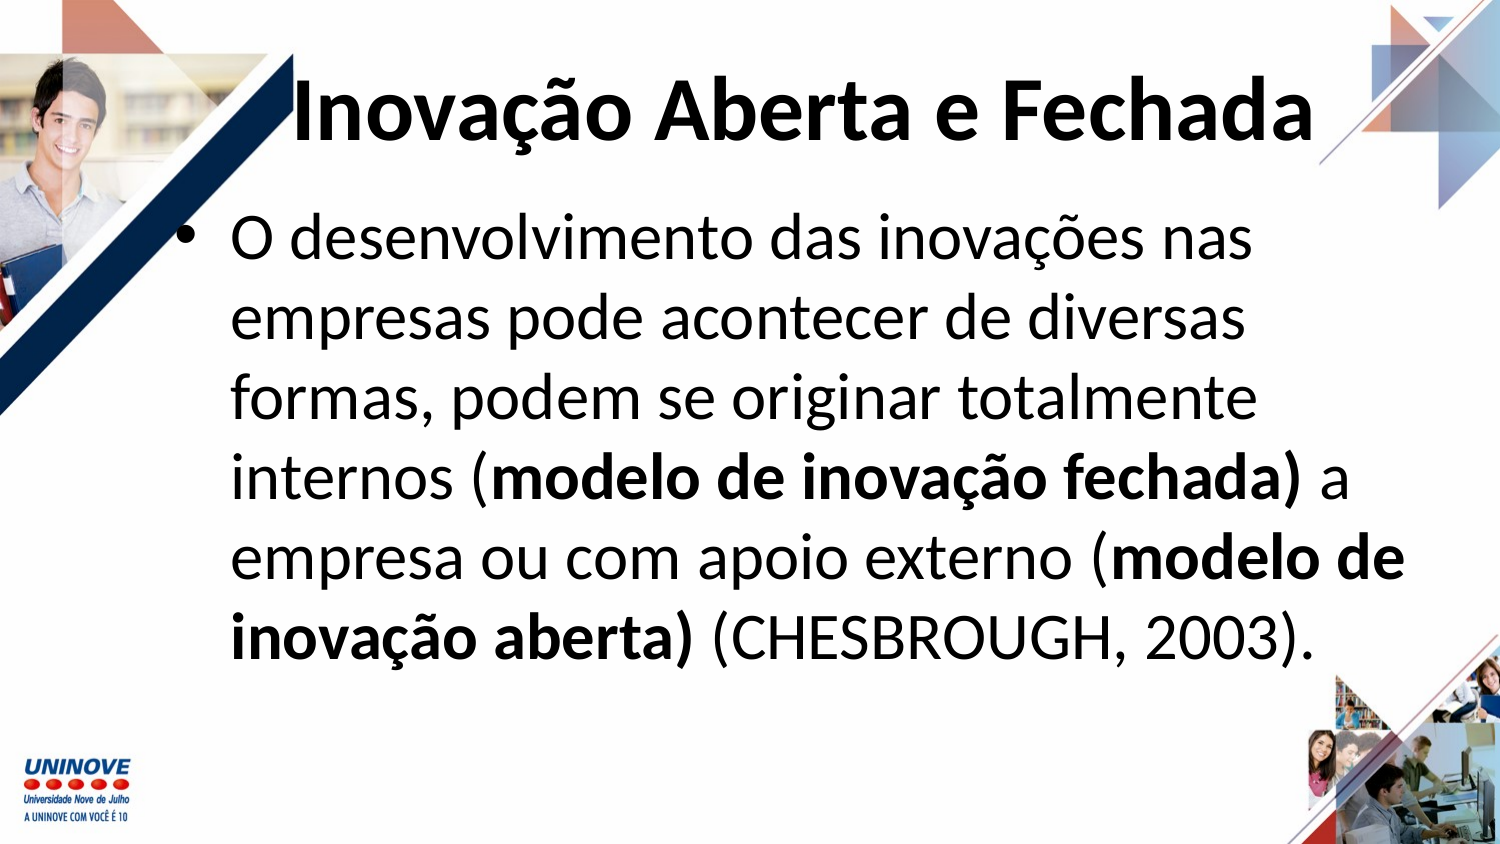

# Inovação Aberta e Fechada
O desenvolvimento das inovações nas empresas pode acontecer de diversas formas, podem se originar totalmente internos (modelo de inovação fechada) a empresa ou com apoio externo (modelo de inovação aberta) (CHESBROUGH, 2003).